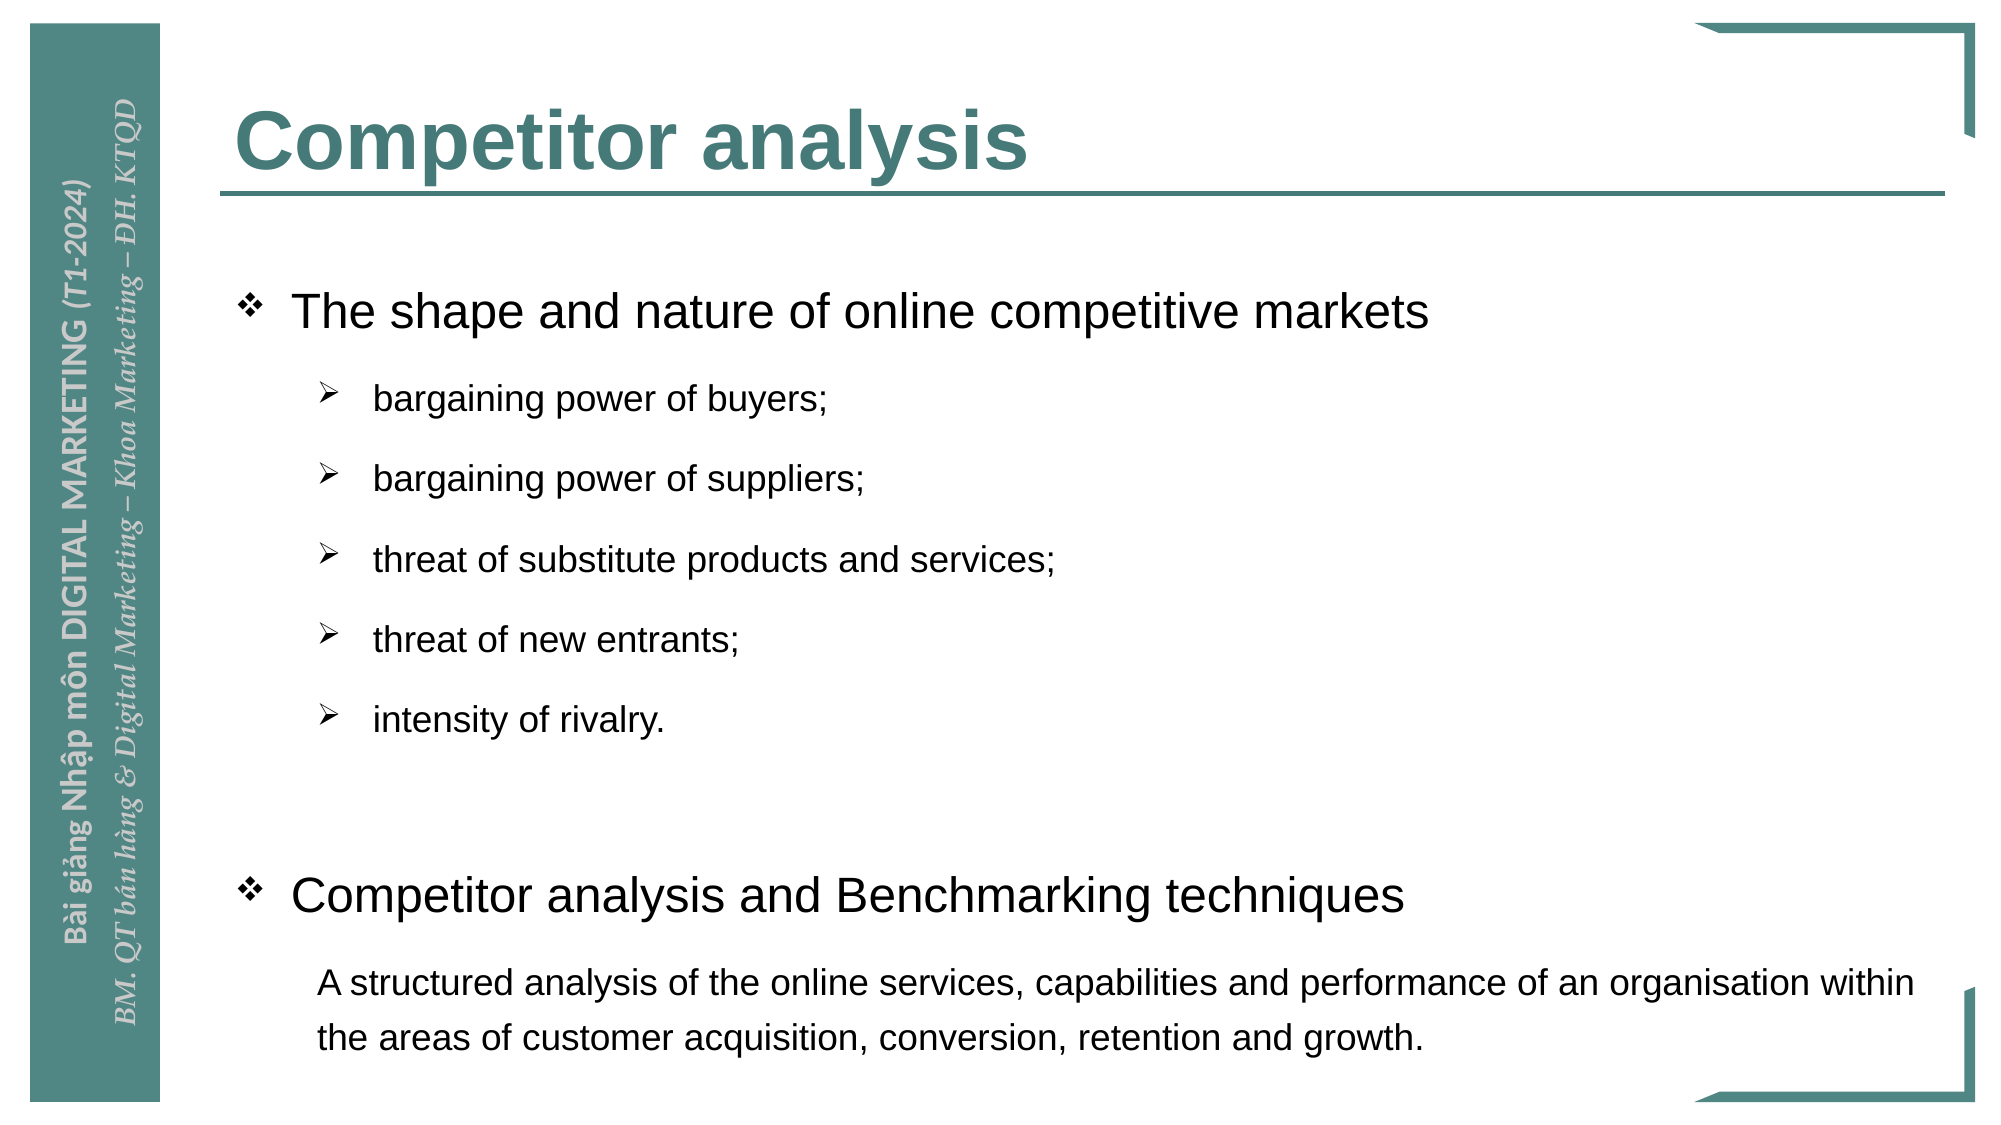

# Competitor analysis
The shape and nature of online competitive markets
bargaining power of buyers;
bargaining power of suppliers;
threat of substitute products and services;
threat of new entrants;
intensity of rivalry.

Competitor analysis and Benchmarking techniques
A structured analysis of the online services, capabilities and performance of an organisation within the areas of customer acquisition, conversion, retention and growth.